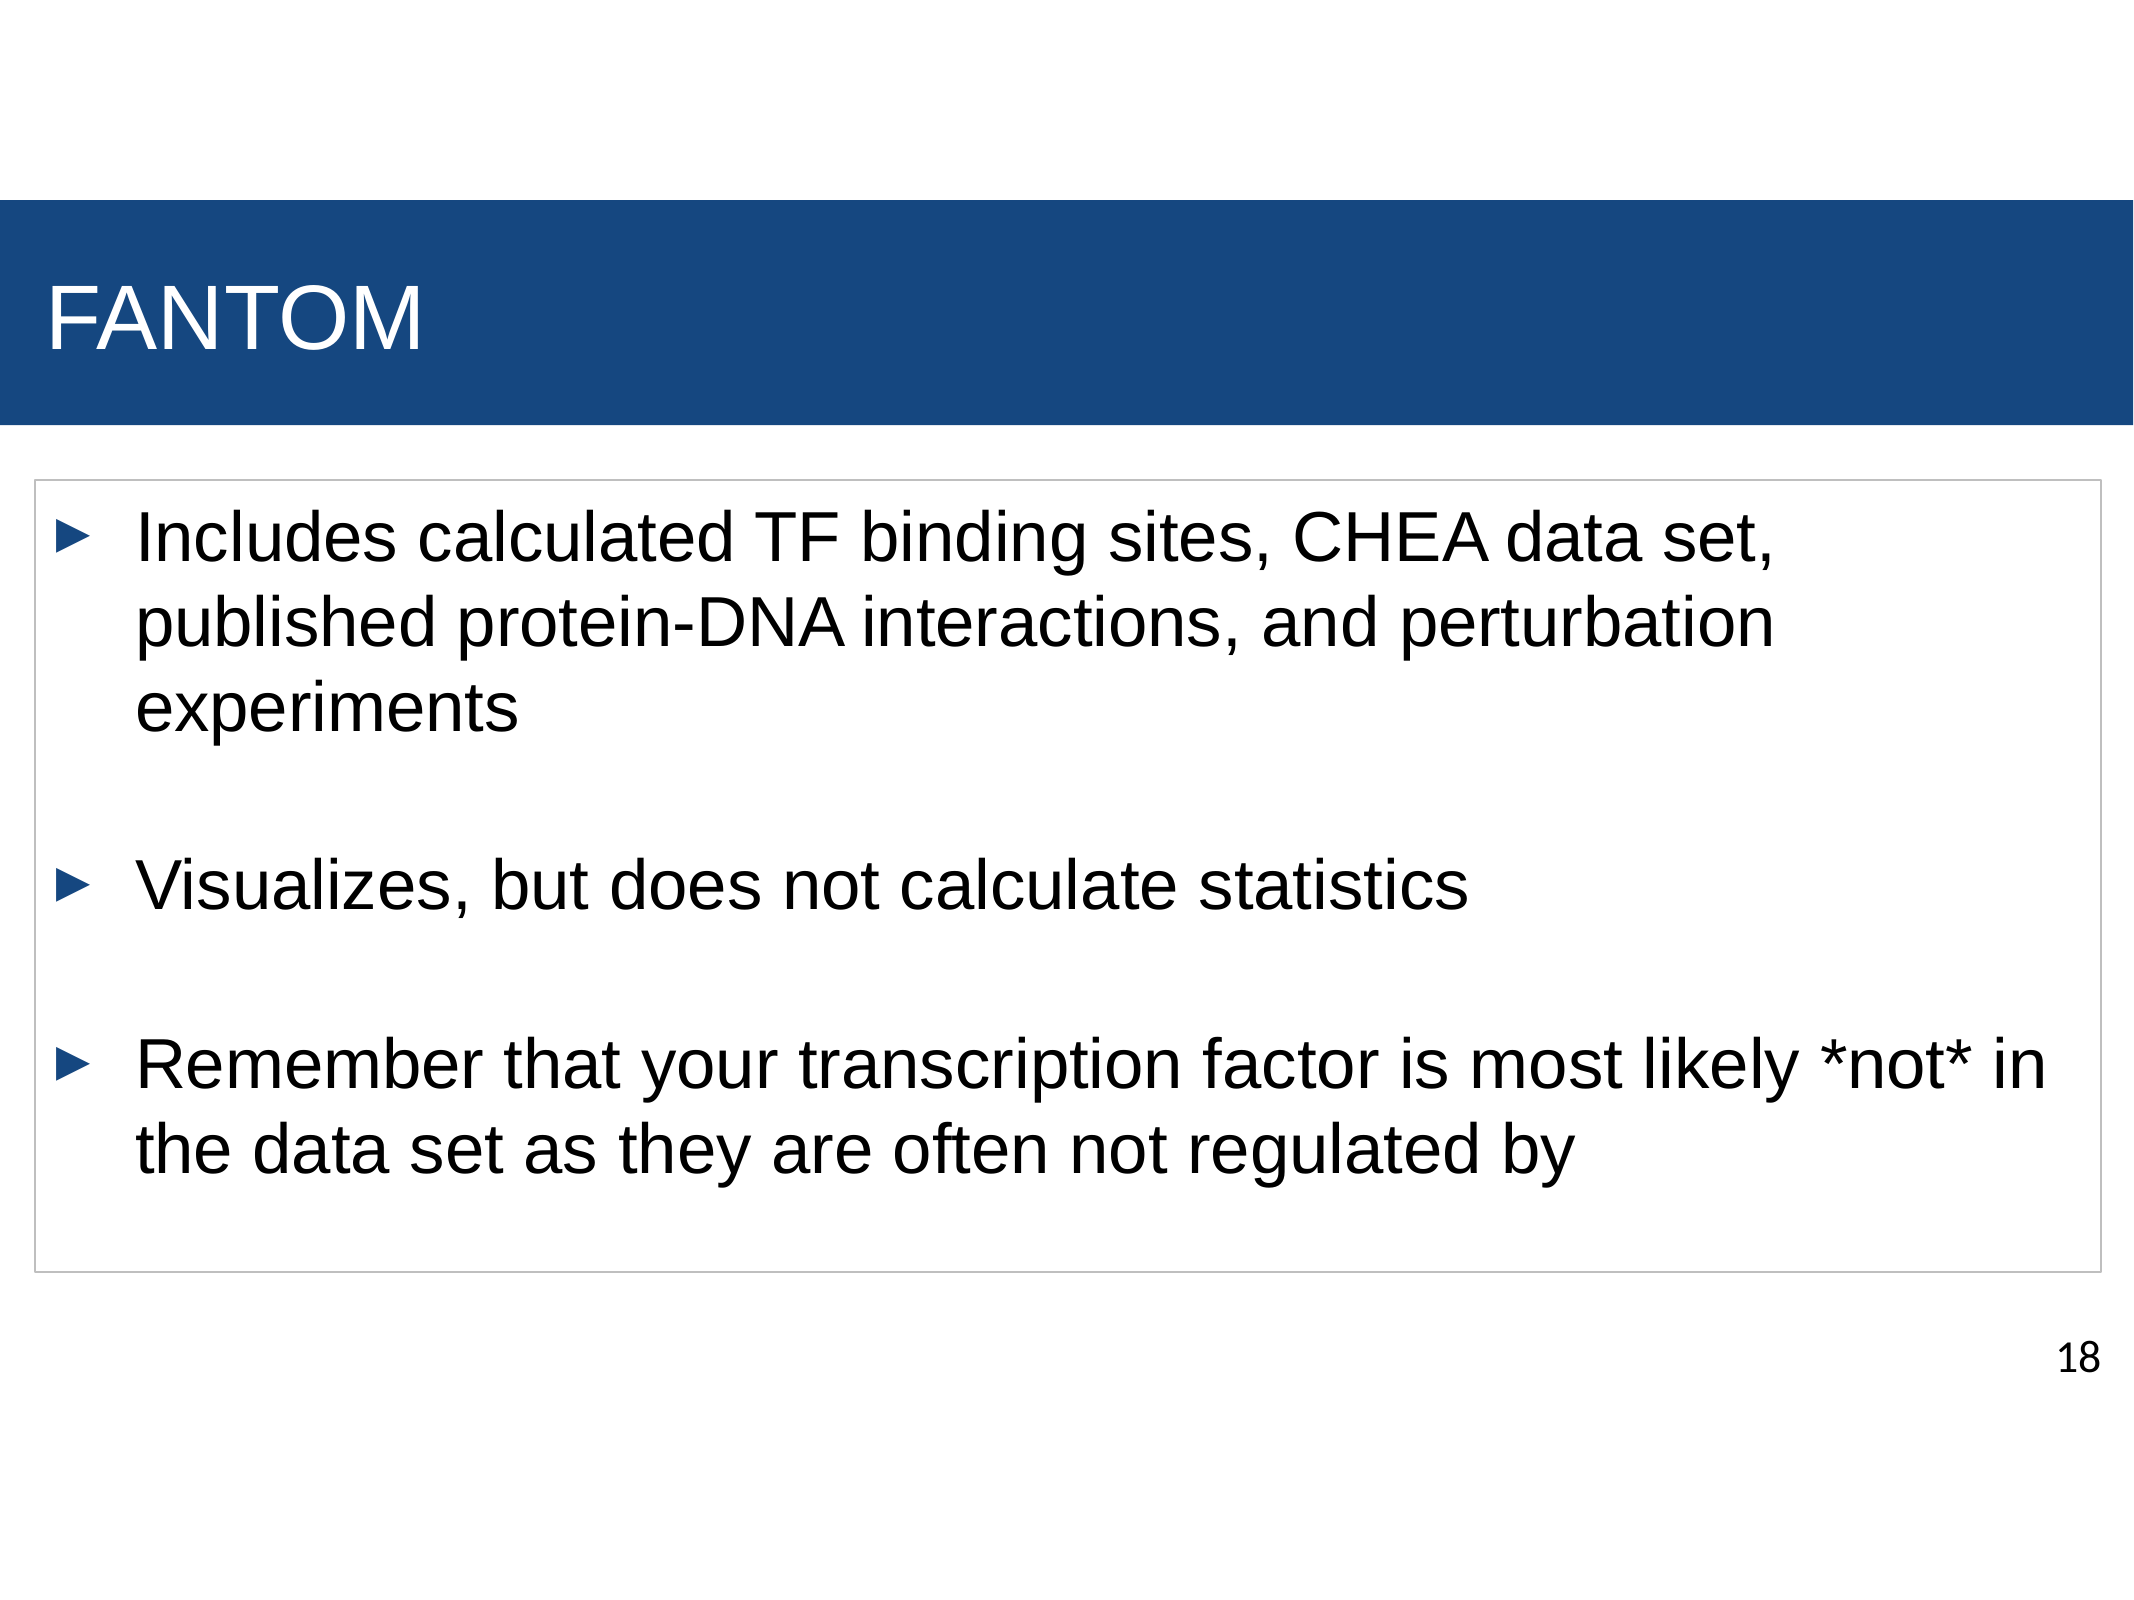

# FANTOM
Includes calculated TF binding sites, CHEA data set, published protein-DNA interactions, and perturbation experiments
Visualizes, but does not calculate statistics
Remember that your transcription factor is most likely *not* in the data set as they are often not regulated by
18